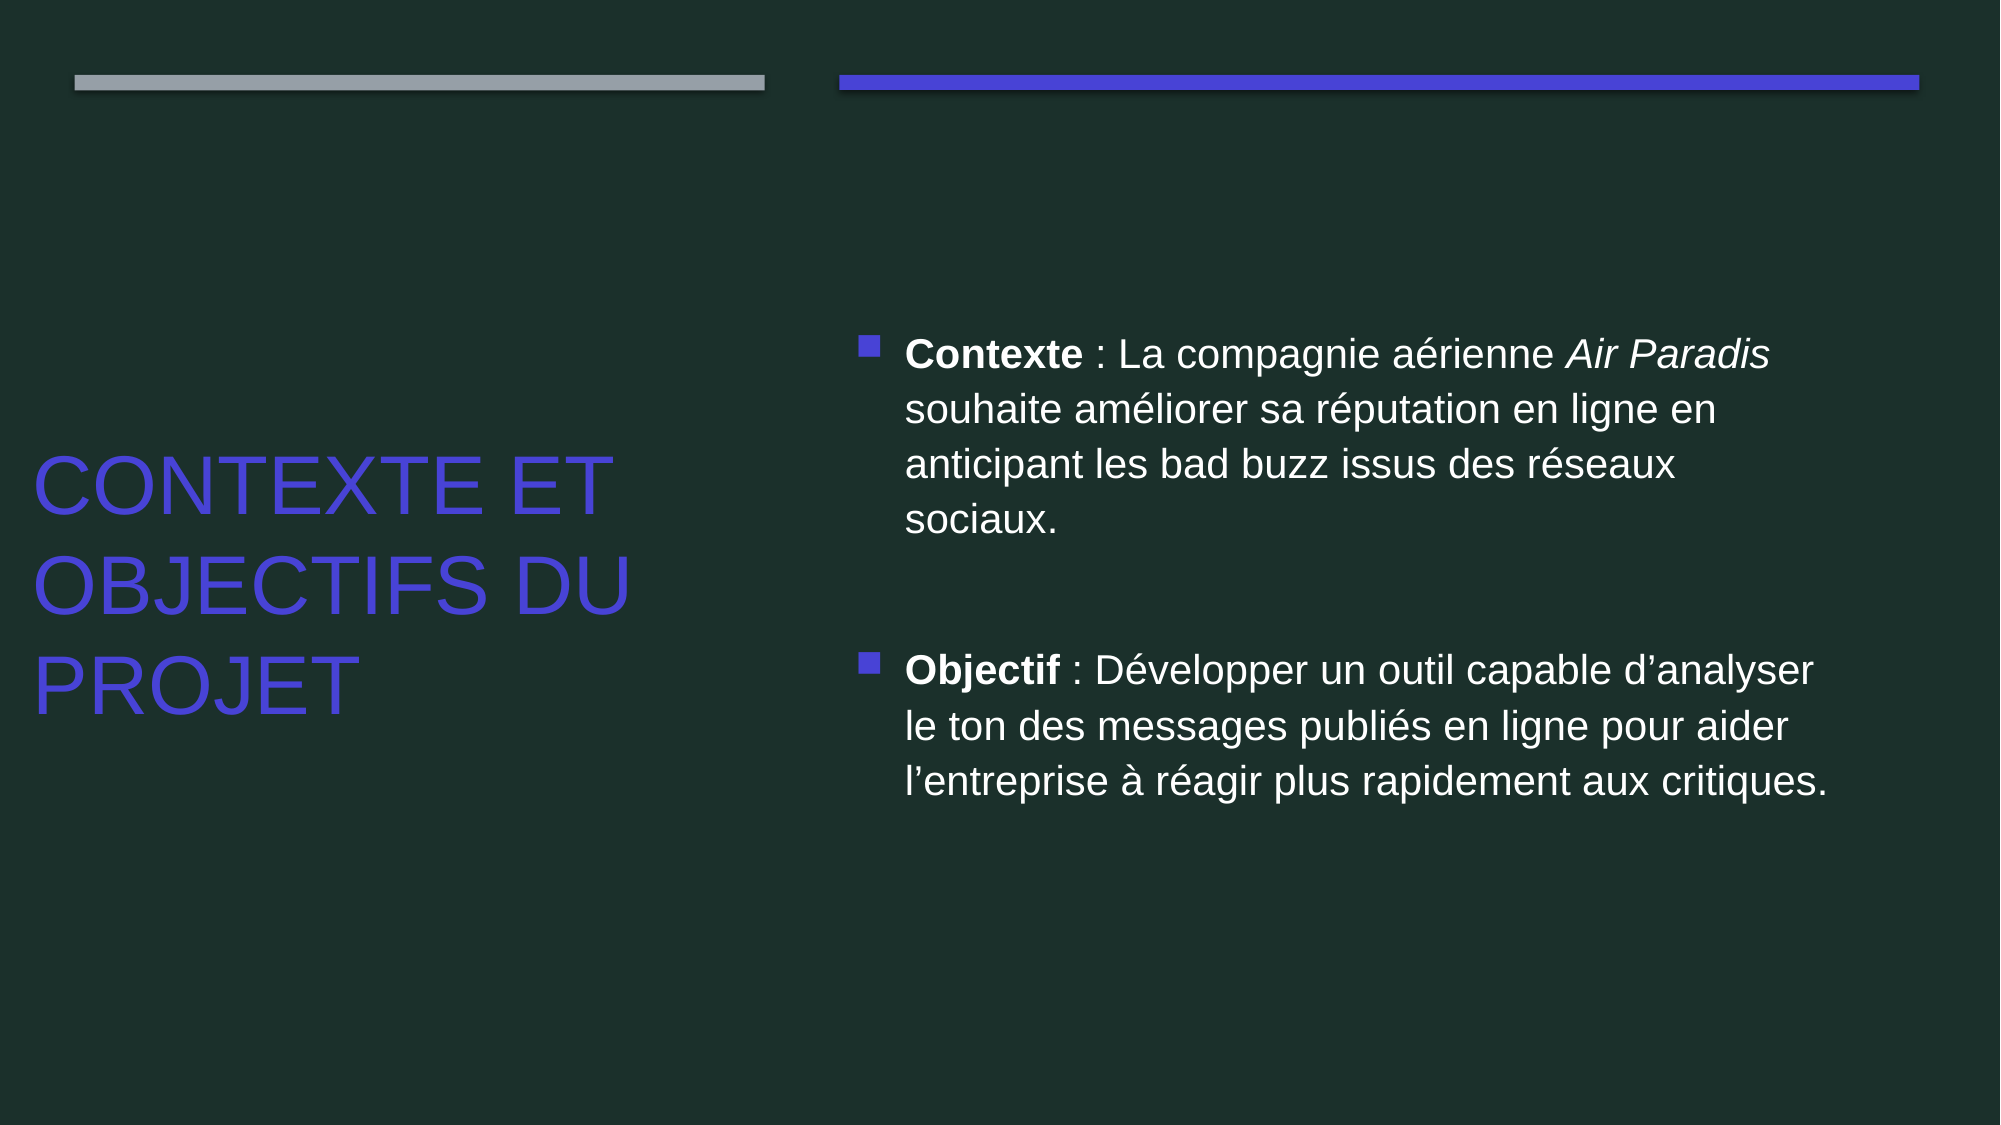

Contexte : La compagnie aérienne Air Paradis souhaite améliorer sa réputation en ligne en anticipant les bad buzz issus des réseaux sociaux.

Objectif : Développer un outil capable d’analyser le ton des messages publiés en ligne pour aider l’entreprise à réagir plus rapidement aux critiques.
# CONTEXTE ET OBJECTIFS DU PROJET